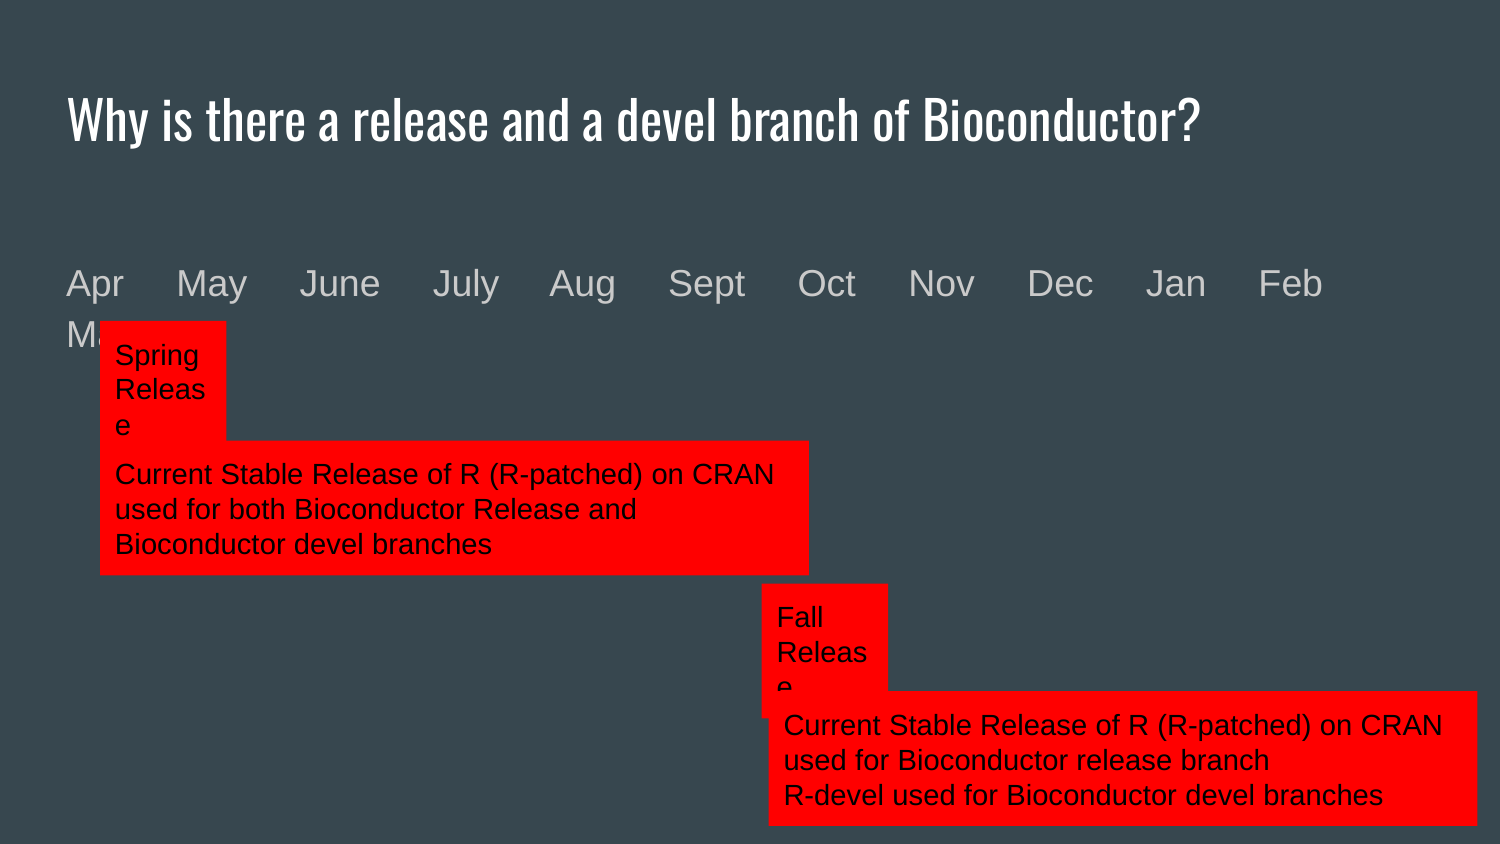

# Why is there a release and a devel branch of Bioconductor?

Apr     May     June     July     Aug     Sept     Oct     Nov     Dec     Jan     Feb     Mar

Spring Release
Current Stable Release of R (R-patched) on CRAN used for both Bioconductor Release and Bioconductor devel branches
Fall Release
Current Stable Release of R (R-patched) on CRAN used for Bioconductor release branch
R-devel used for Bioconductor devel branches